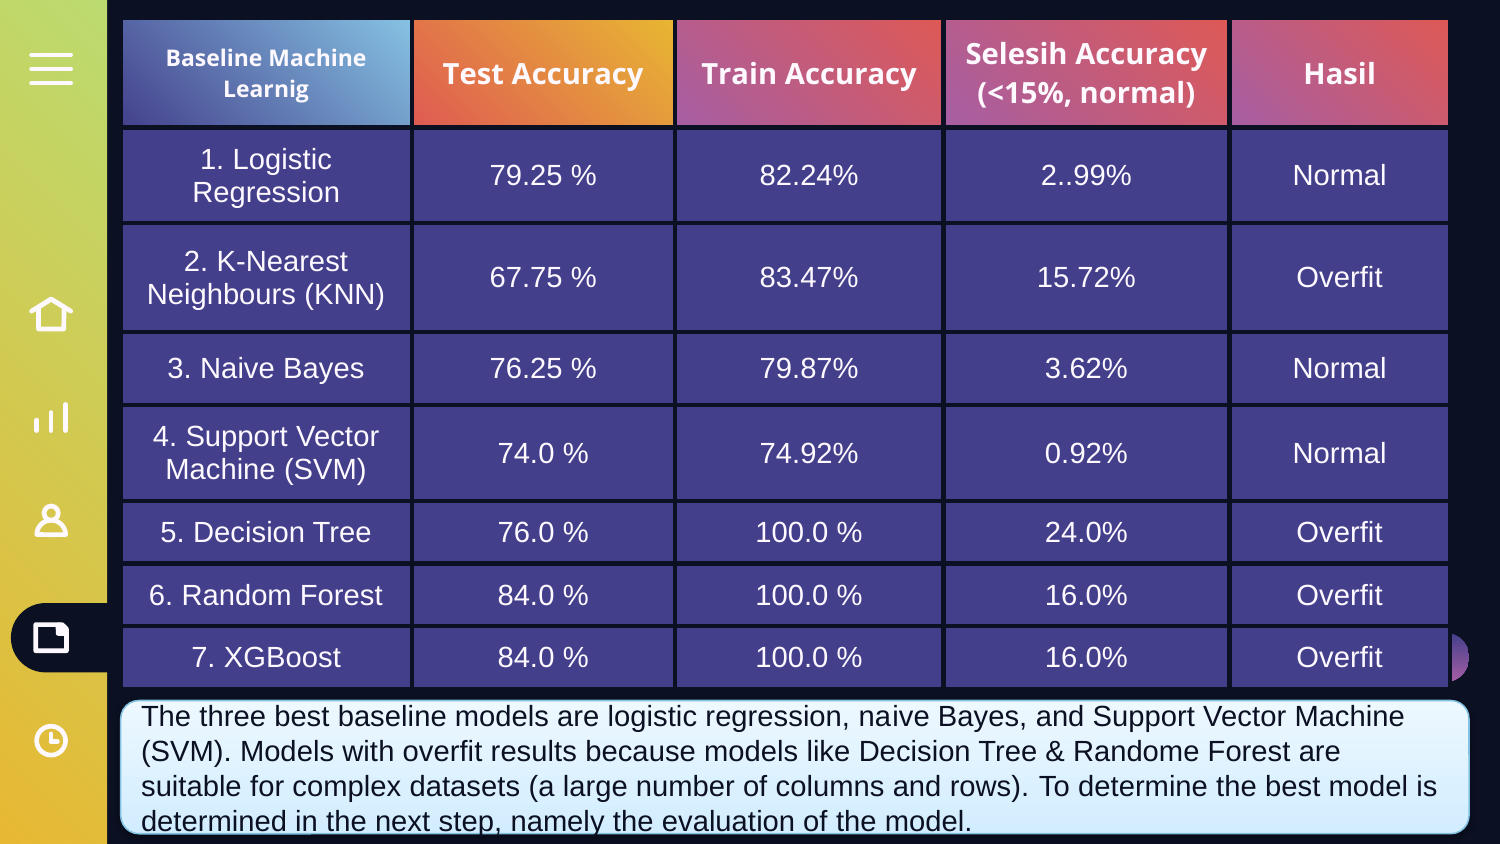

| Baseline Machine Learnig | Test Accuracy | Train Accuracy | Selesih Accuracy (<15%, normal) | Hasil |
| --- | --- | --- | --- | --- |
| 1. Logistic Regression | 79.25 % | 82.24% | 2..99% | Normal |
| 2. K-Nearest Neighbours (KNN) | 67.75 % | 83.47% | 15.72% | Overfit |
| 3. Naive Bayes | 76.25 % | 79.87% | 3.62% | Normal |
| 4. Support Vector Machine (SVM) | 74.0 % | 74.92% | 0.92% | Normal |
| 5. Decision Tree | 76.0 % | 100.0 % | 24.0% | Overfit |
| 6. Random Forest | 84.0 % | 100.0 % | 16.0% | Overfit |
| 7. XGBoost | 84.0 % | 100.0 % | 16.0% | Overfit |

Mars is a cold place, not hot. It’s full of iron oxide dust, which gives the planet its reddish cast

The three best baseline models are logistic regression, naive Bayes, and Support Vector Machine (SVM). Models with overfit results because models like Decision Tree & Randome Forest are suitable for complex datasets (a large number of columns and rows). To determine the best model is determined in the next step, namely the evaluation of the model.